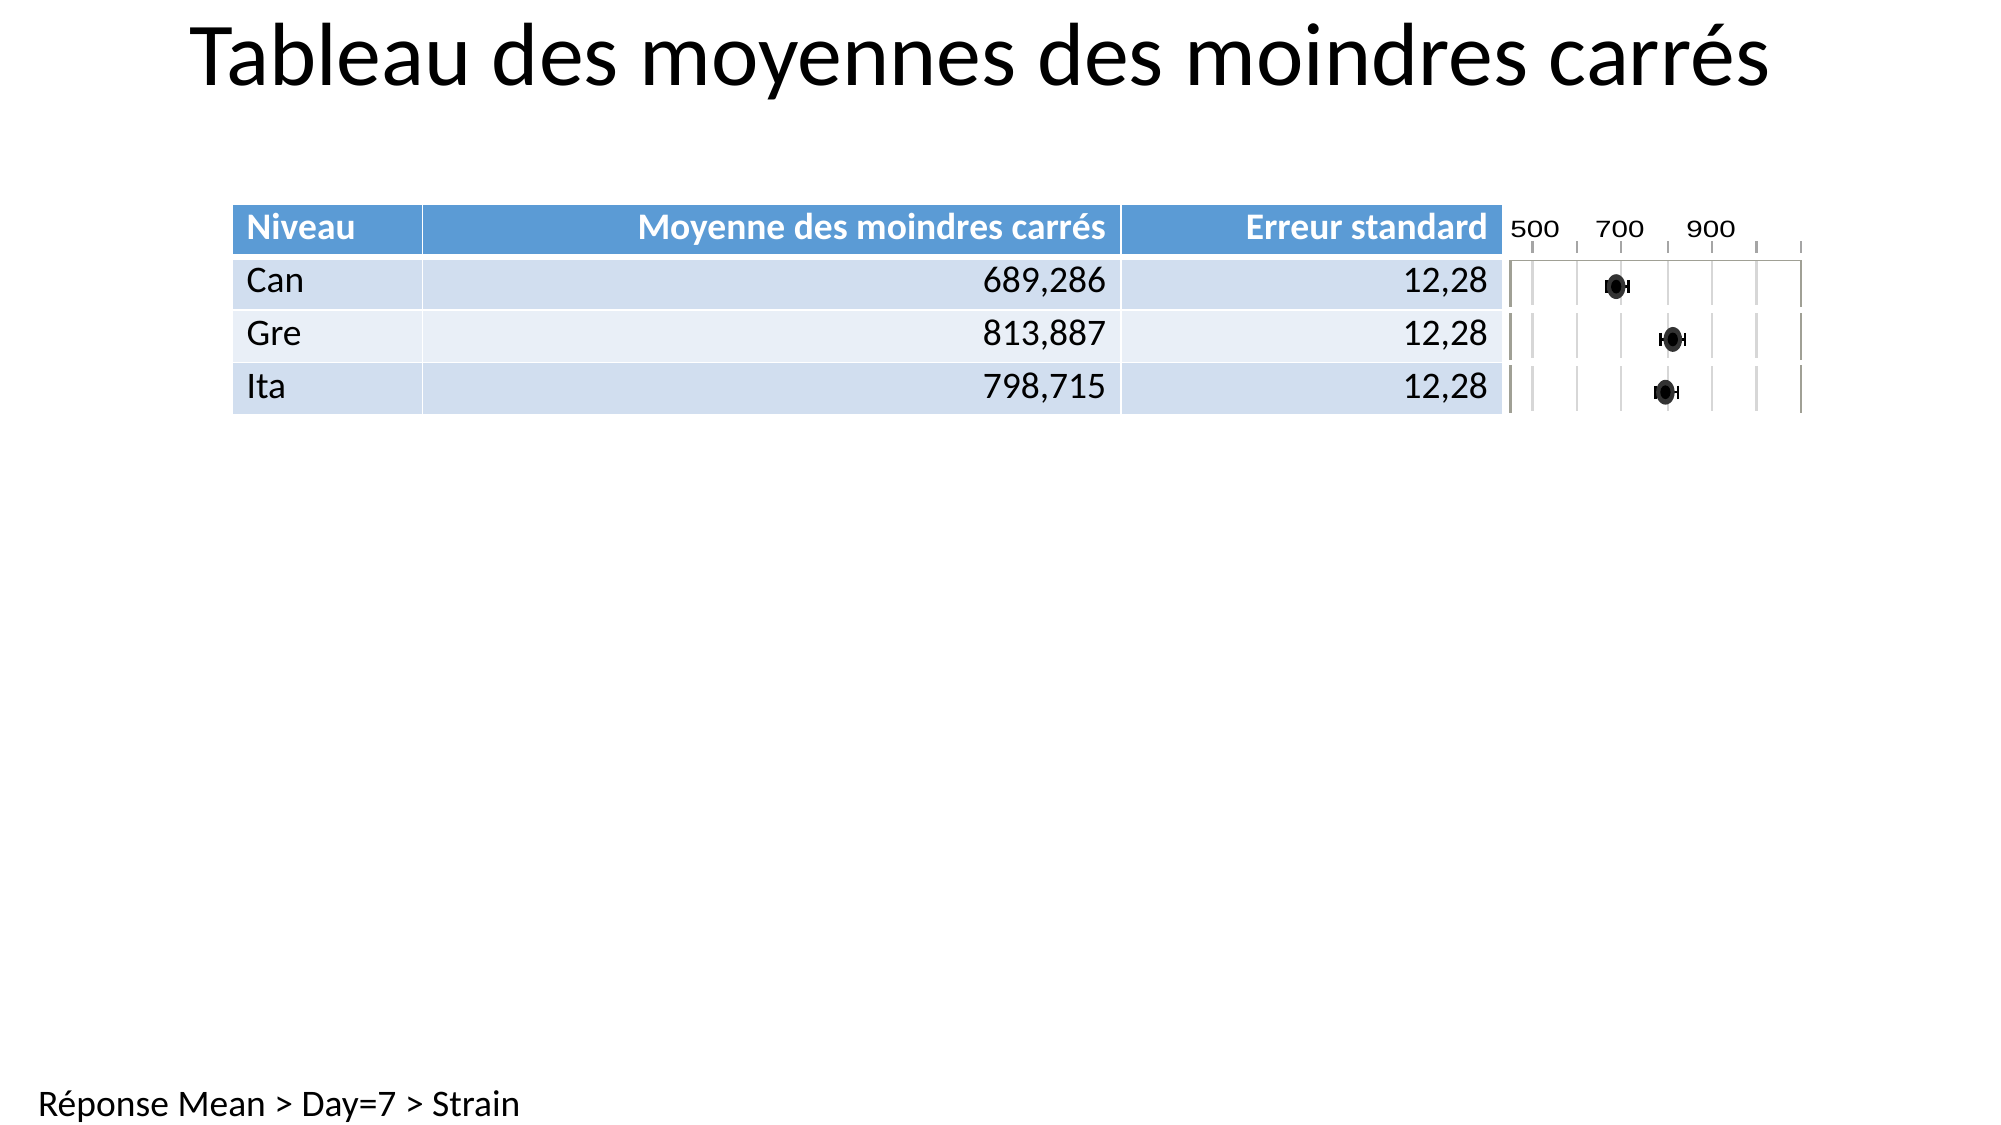

# Tableau des moyennes des moindres carrés
| Niveau | Moyenne des moindres carrés | Erreur standard |  |
| --- | --- | --- | --- |
| Can | 689,286 | 12,28 |  |
| Gre | 813,887 | 12,28 |  |
| Ita | 798,715 | 12,28 |  |
Réponse Mean > Day=7 > Strain